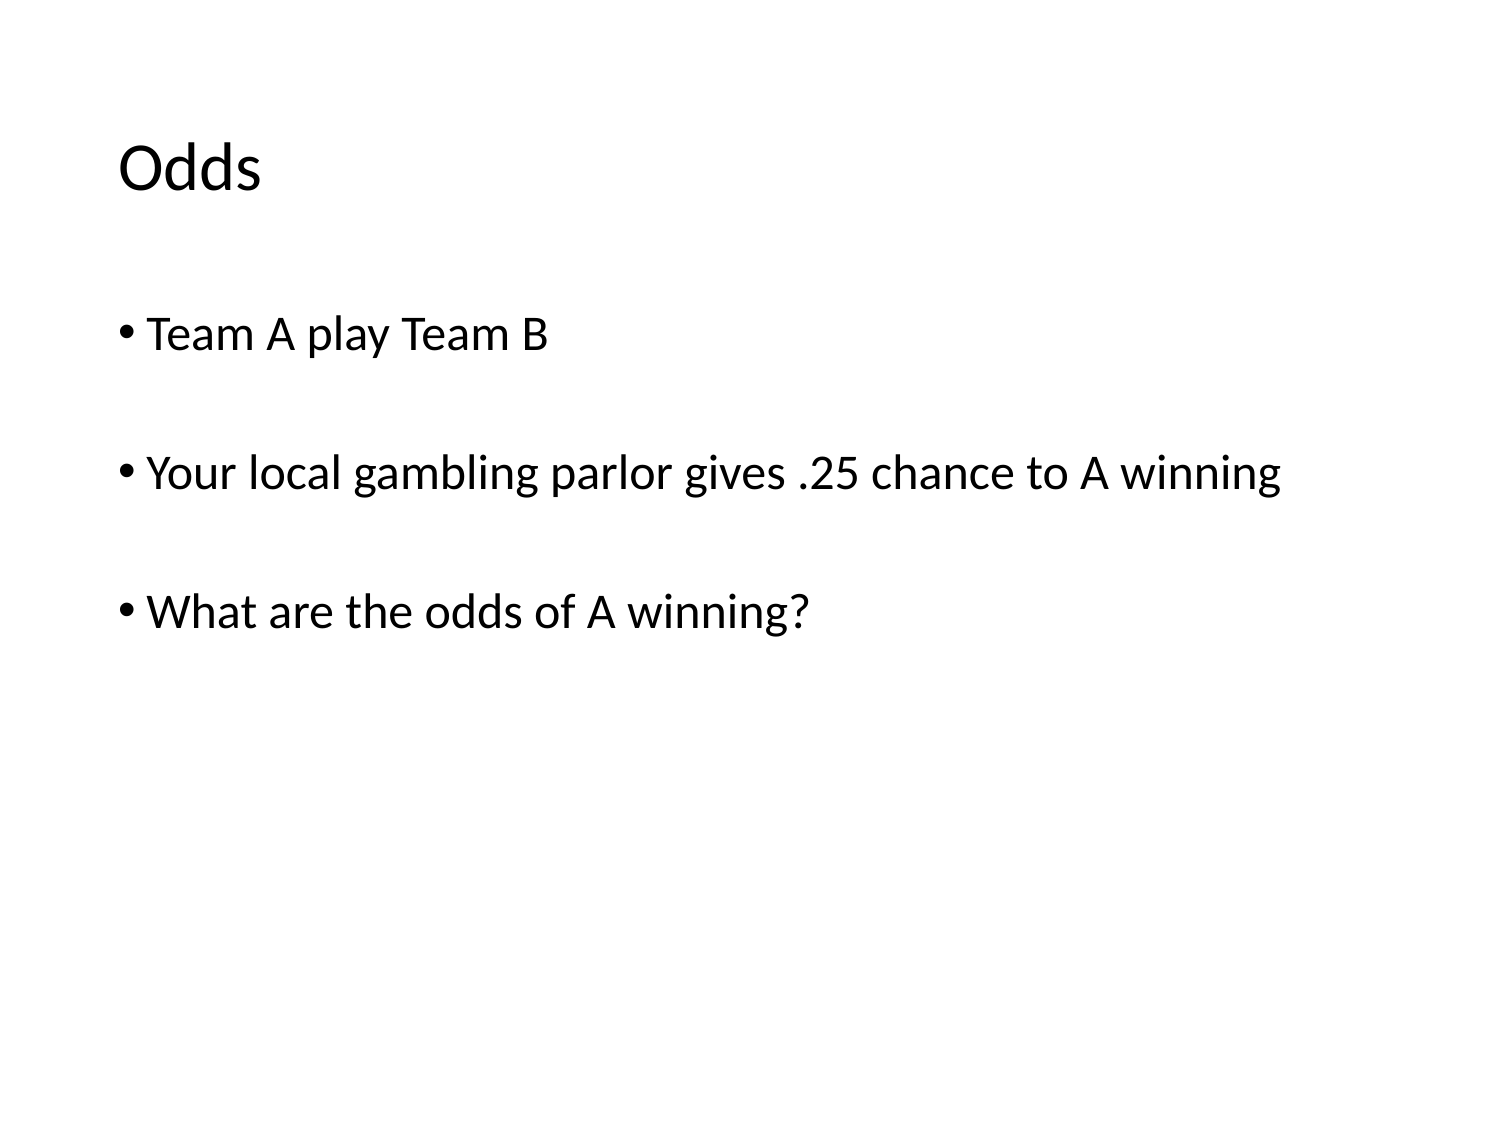

# Odds
Team A play Team B

Your local gambling parlor gives .25 chance to A winning

What are the odds of A winning?